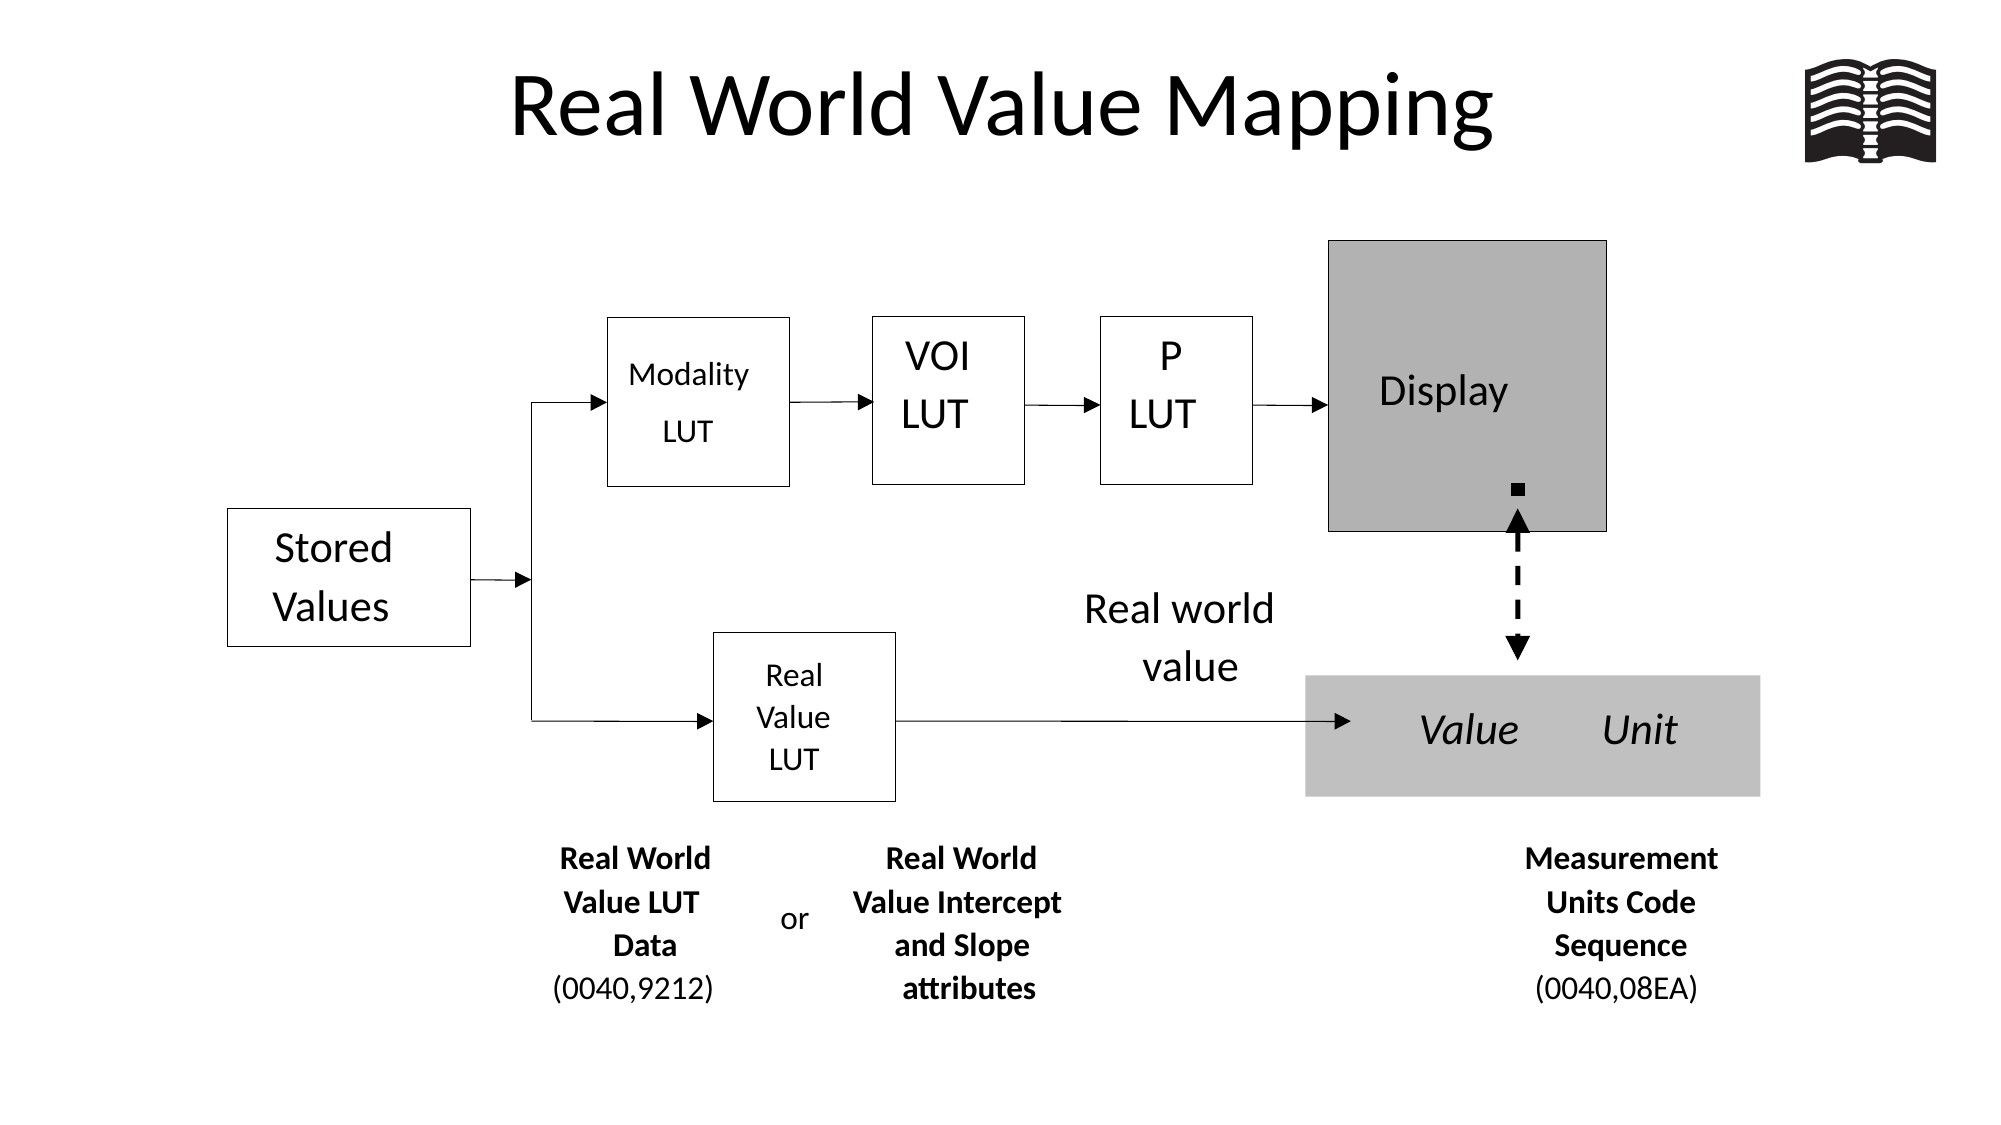

# Real World Value Mapping

VOI
P

Modality
Display
LUT
LUT

LUT

Stored

Values
Real world

value
Real

Value
Value
Unit

LUT

Real World
Real World
Measurement
Value LUT
Value Intercept
Units Code

or
Data
and Slope
Sequence
(0040,9212)
attributes
(0040,08EA)